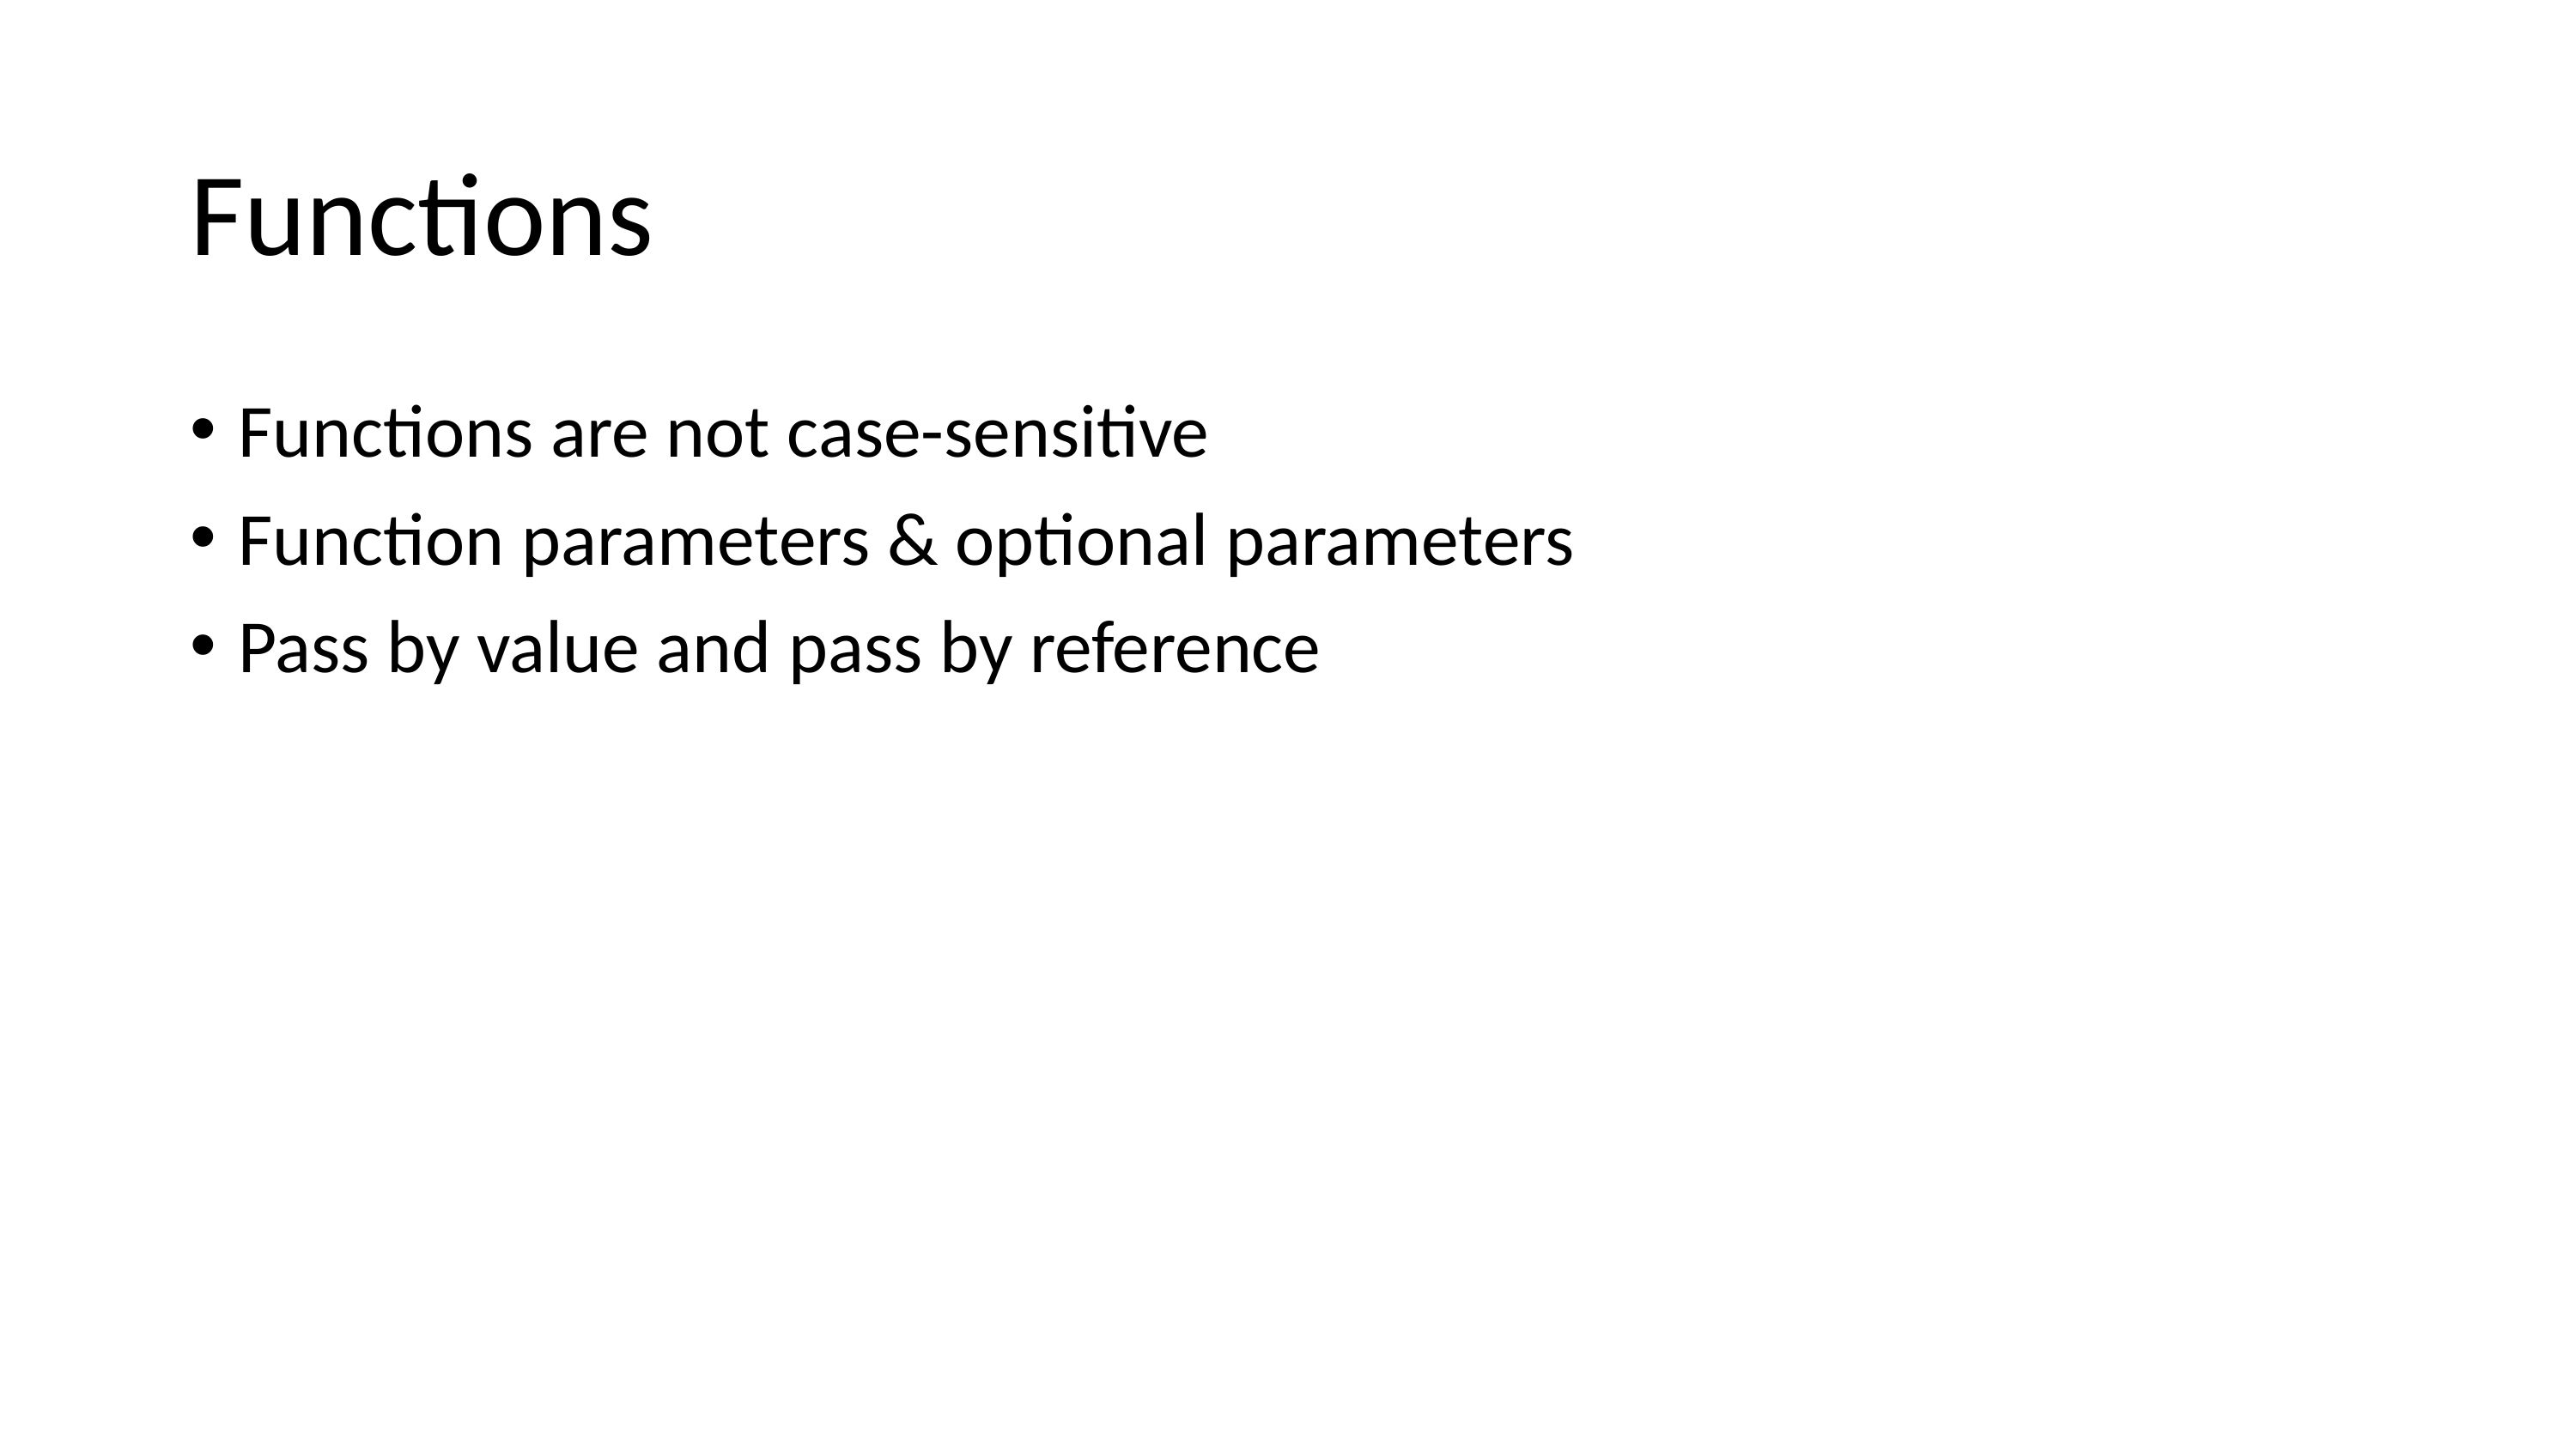

# Functions
Functions are not case-sensitive
Function parameters & optional parameters
Pass by value and pass by reference